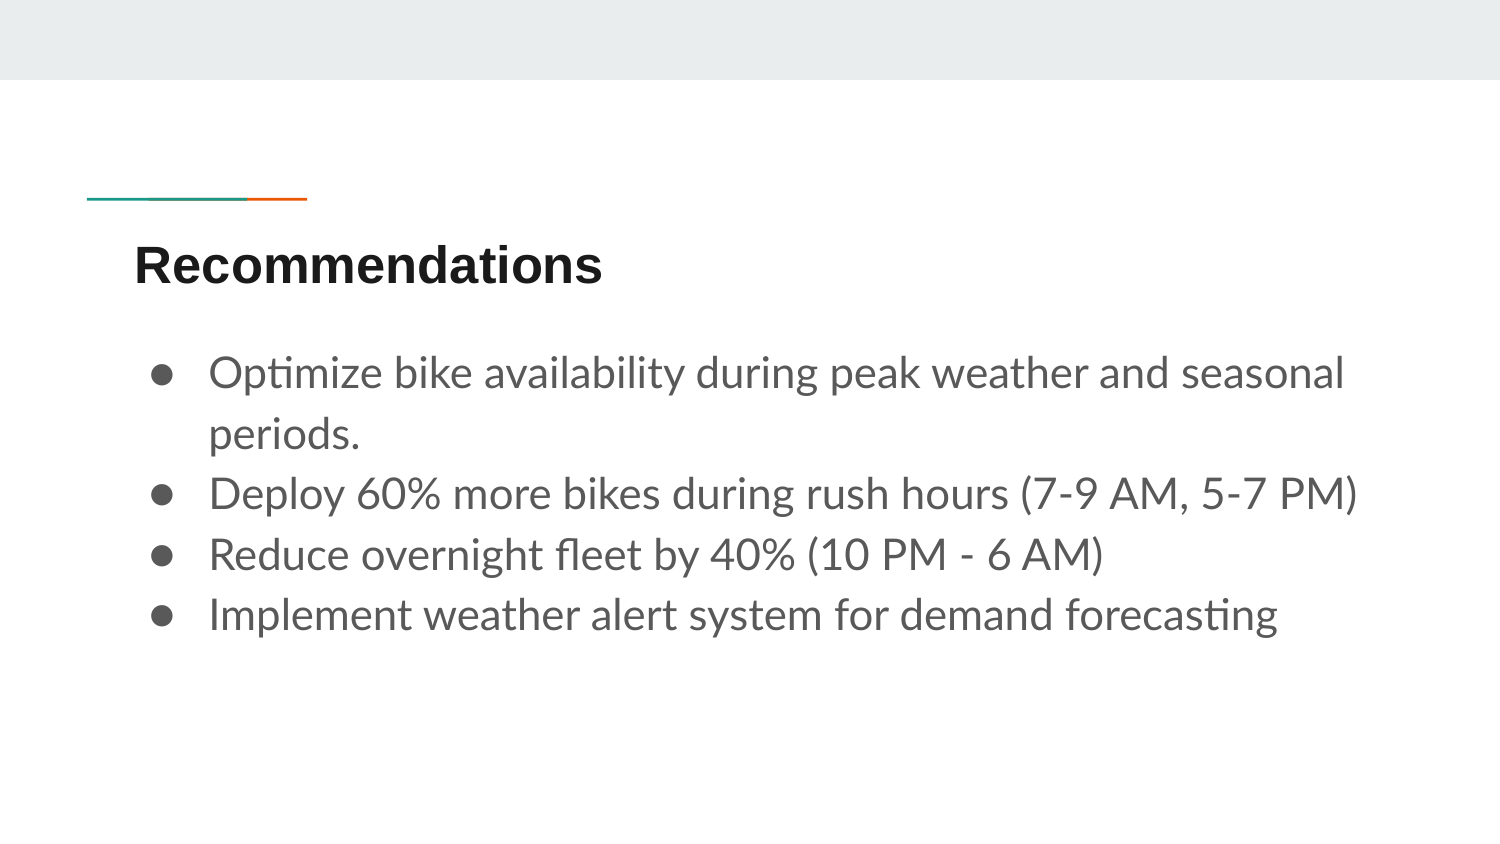

# Recommendations
Optimize bike availability during peak weather and seasonal periods.
Deploy 60% more bikes during rush hours (7-9 AM, 5-7 PM)
Reduce overnight fleet by 40% (10 PM - 6 AM)
Implement weather alert system for demand forecasting